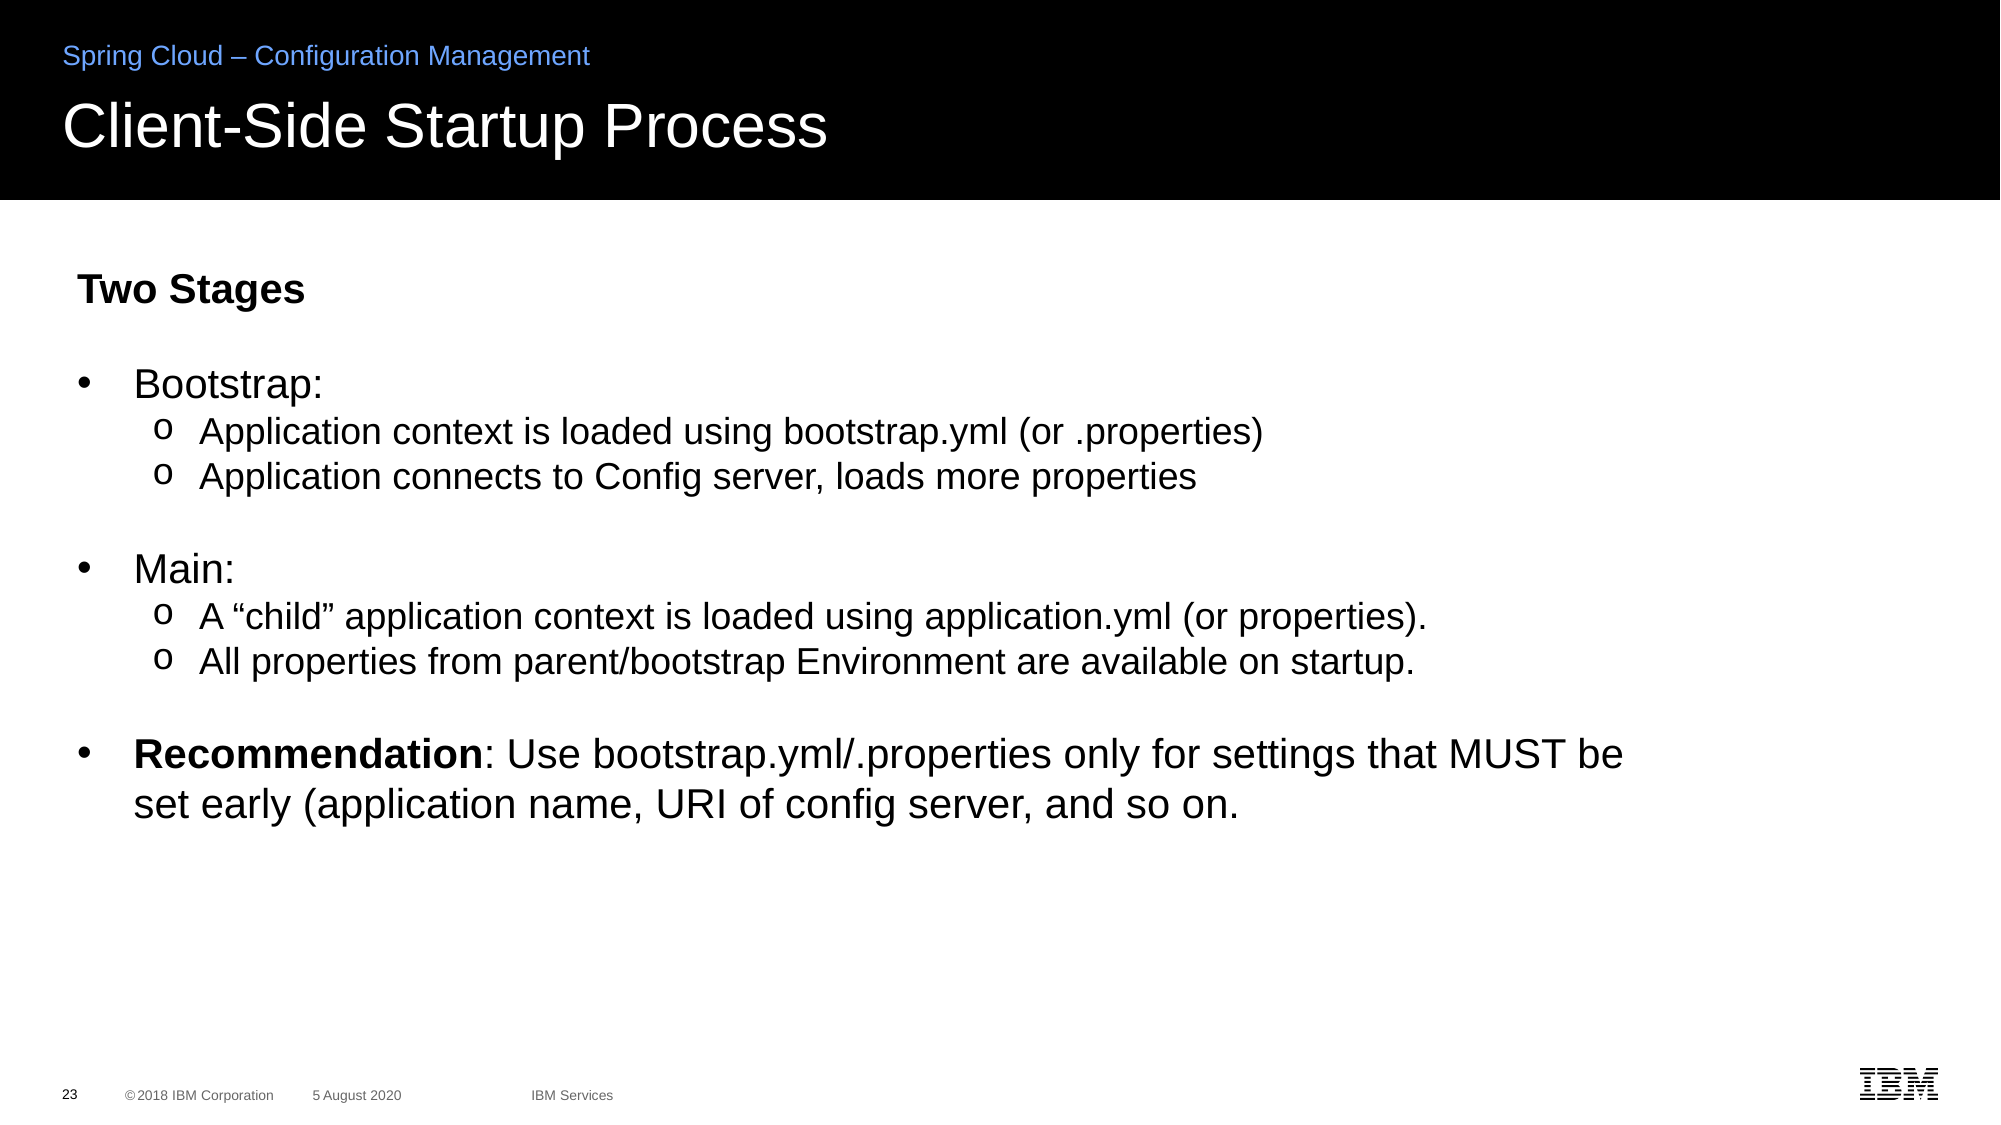

Spring Cloud – Configuration Management
# Client-Side Startup Process
Two Stages

Bootstrap:
Application context is loaded using bootstrap.yml (or .properties)
Application connects to Config server, loads more properties

Main:
A “child” application context is loaded using application.yml (or properties).
All properties from parent/bootstrap Environment are available on startup.

Recommendation: Use bootstrap.yml/.properties only for settings that MUST be set early (application name, URI of config server, and so on.